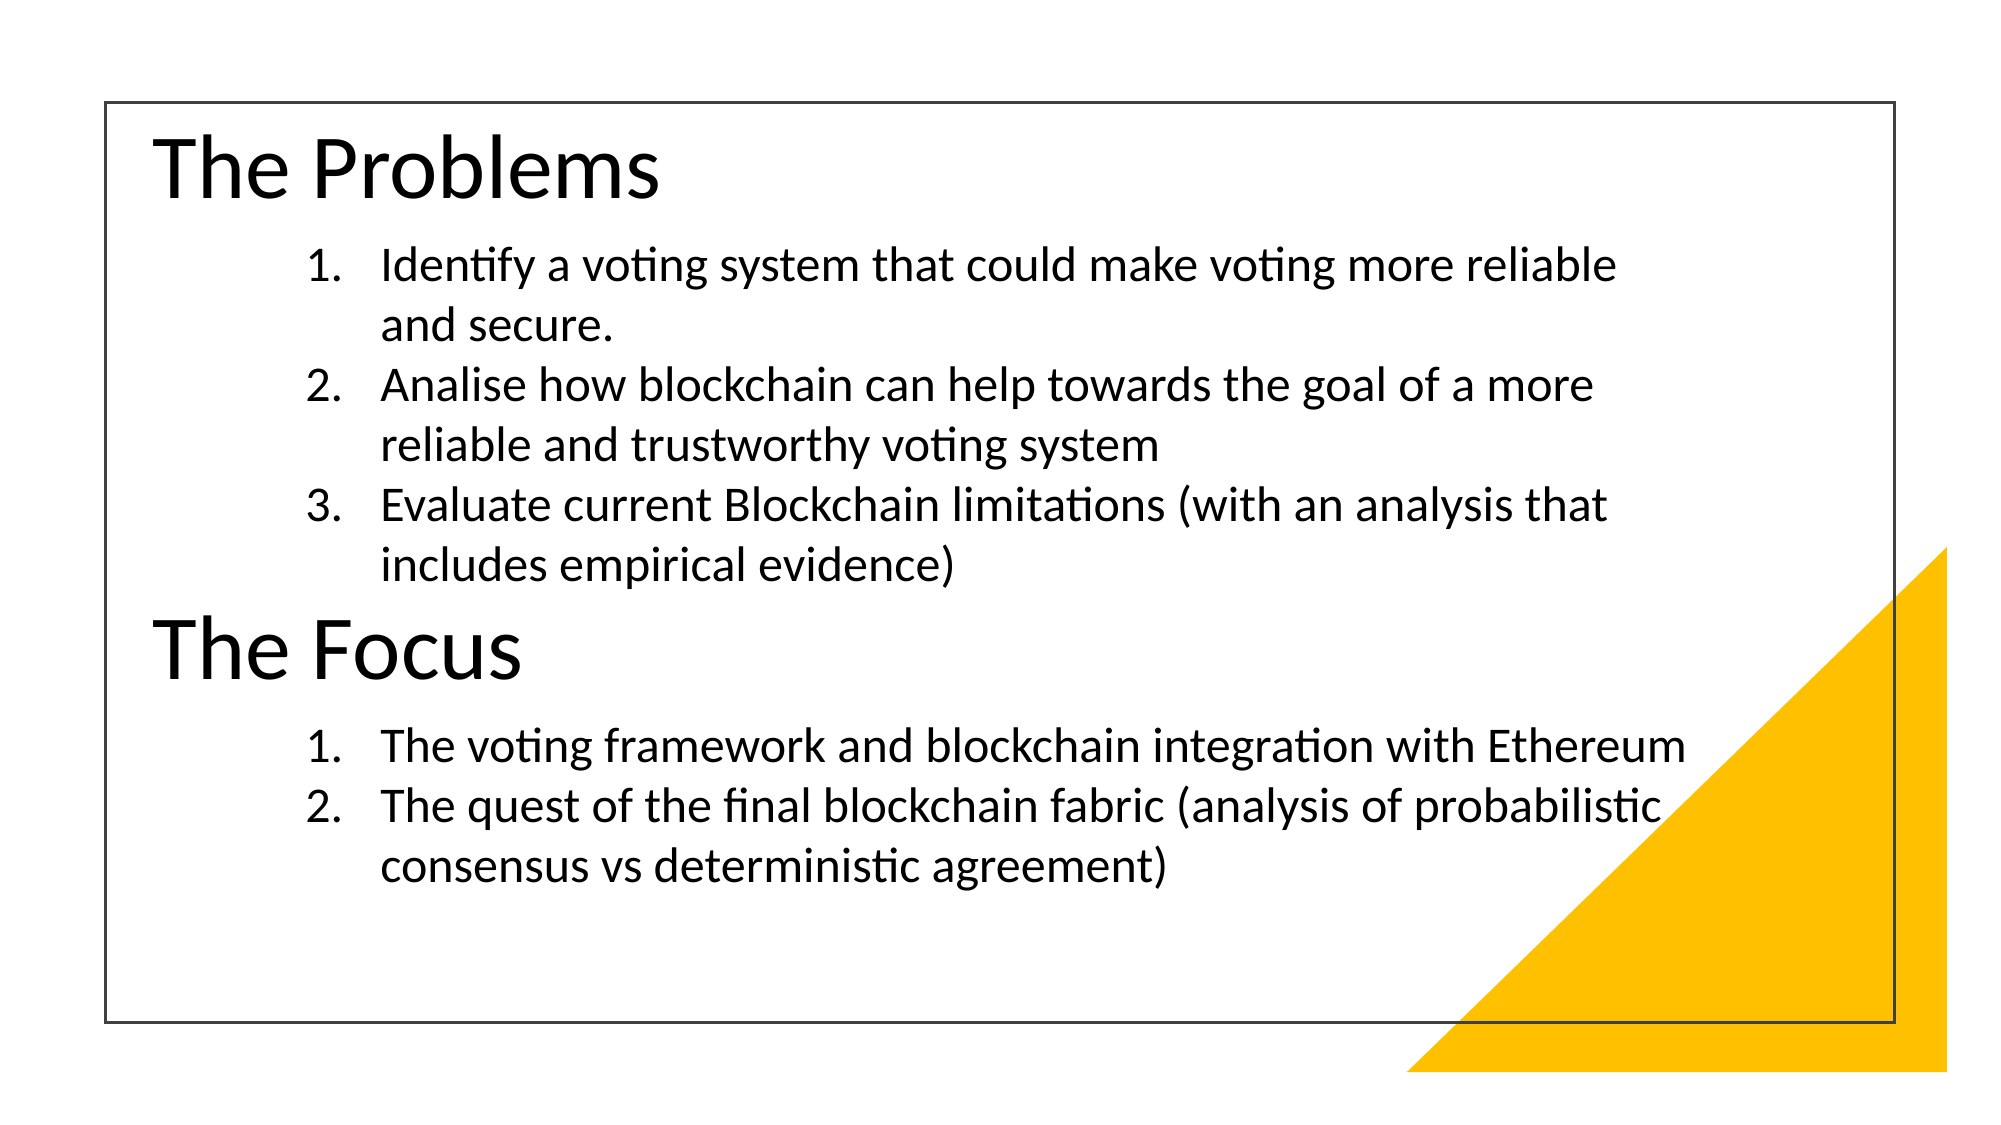

# The Problems

Identify a voting system that could make voting more reliable and secure.
Analise how blockchain can help towards the goal of a more reliable and trustworthy voting system
Evaluate current Blockchain limitations (with an analysis that includes empirical evidence)
The Focus

The voting framework and blockchain integration with Ethereum
The quest of the final blockchain fabric (analysis of probabilistic consensus vs deterministic agreement)